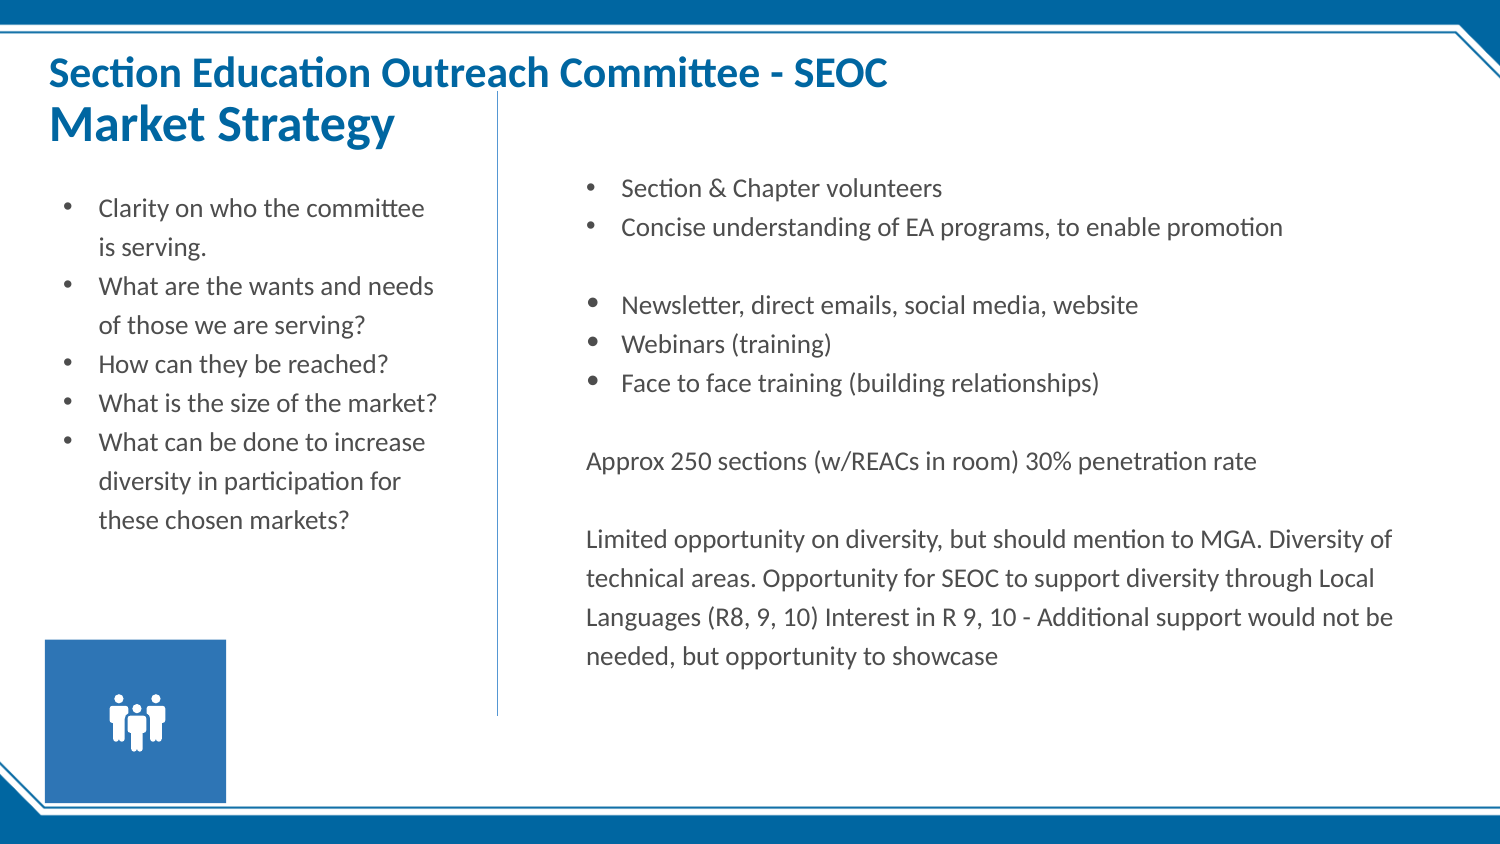

# Section Education Outreach Committee - SEOC Market Strategy
Section & Chapter volunteers
Concise understanding of EA programs, to enable promotion
Newsletter, direct emails, social media, website
Webinars (training)
Face to face training (building relationships)

Approx 250 sections (w/REACs in room) 30% penetration rate

Limited opportunity on diversity, but should mention to MGA. Diversity of technical areas. Opportunity for SEOC to support diversity through Local Languages (R8, 9, 10) Interest in R 9, 10 - Additional support would not be needed, but opportunity to showcase

Clarity on who the committee is serving.
What are the wants and needs of those we are serving?
How can they be reached?
What is the size of the market?
What can be done to increase diversity in participation for these chosen markets?

26